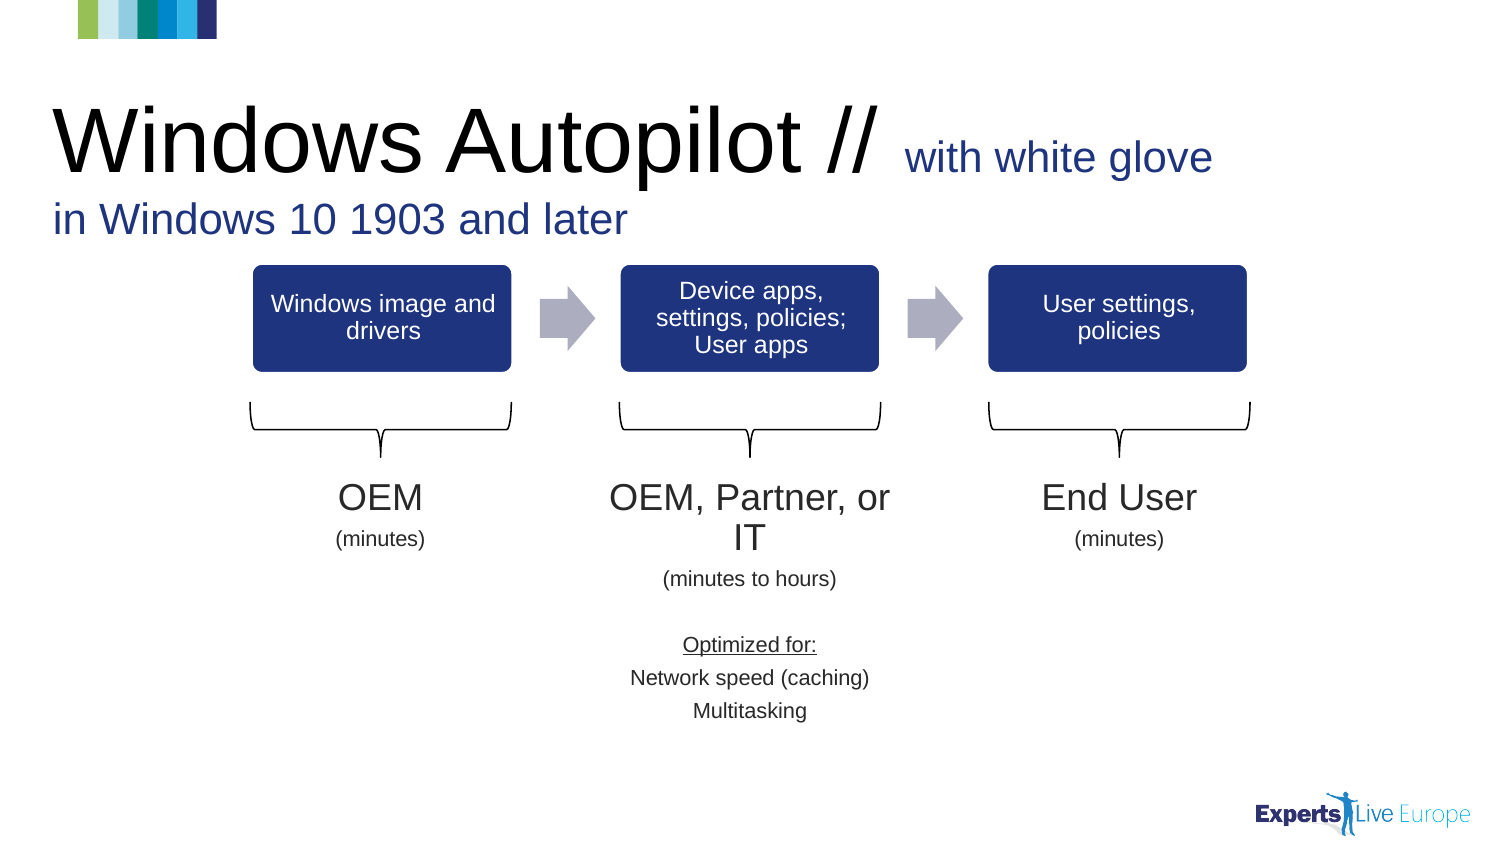

# Windows Autopilot // with white glove in Windows 10 1903 and later
Windows image and drivers

Device apps, settings, policies; User apps

User settings, policies

OEM
(minutes)
OEM, Partner, or IT
(minutes to hours)

Optimized for:
Network speed (caching)
Multitasking

End User
(minutes)